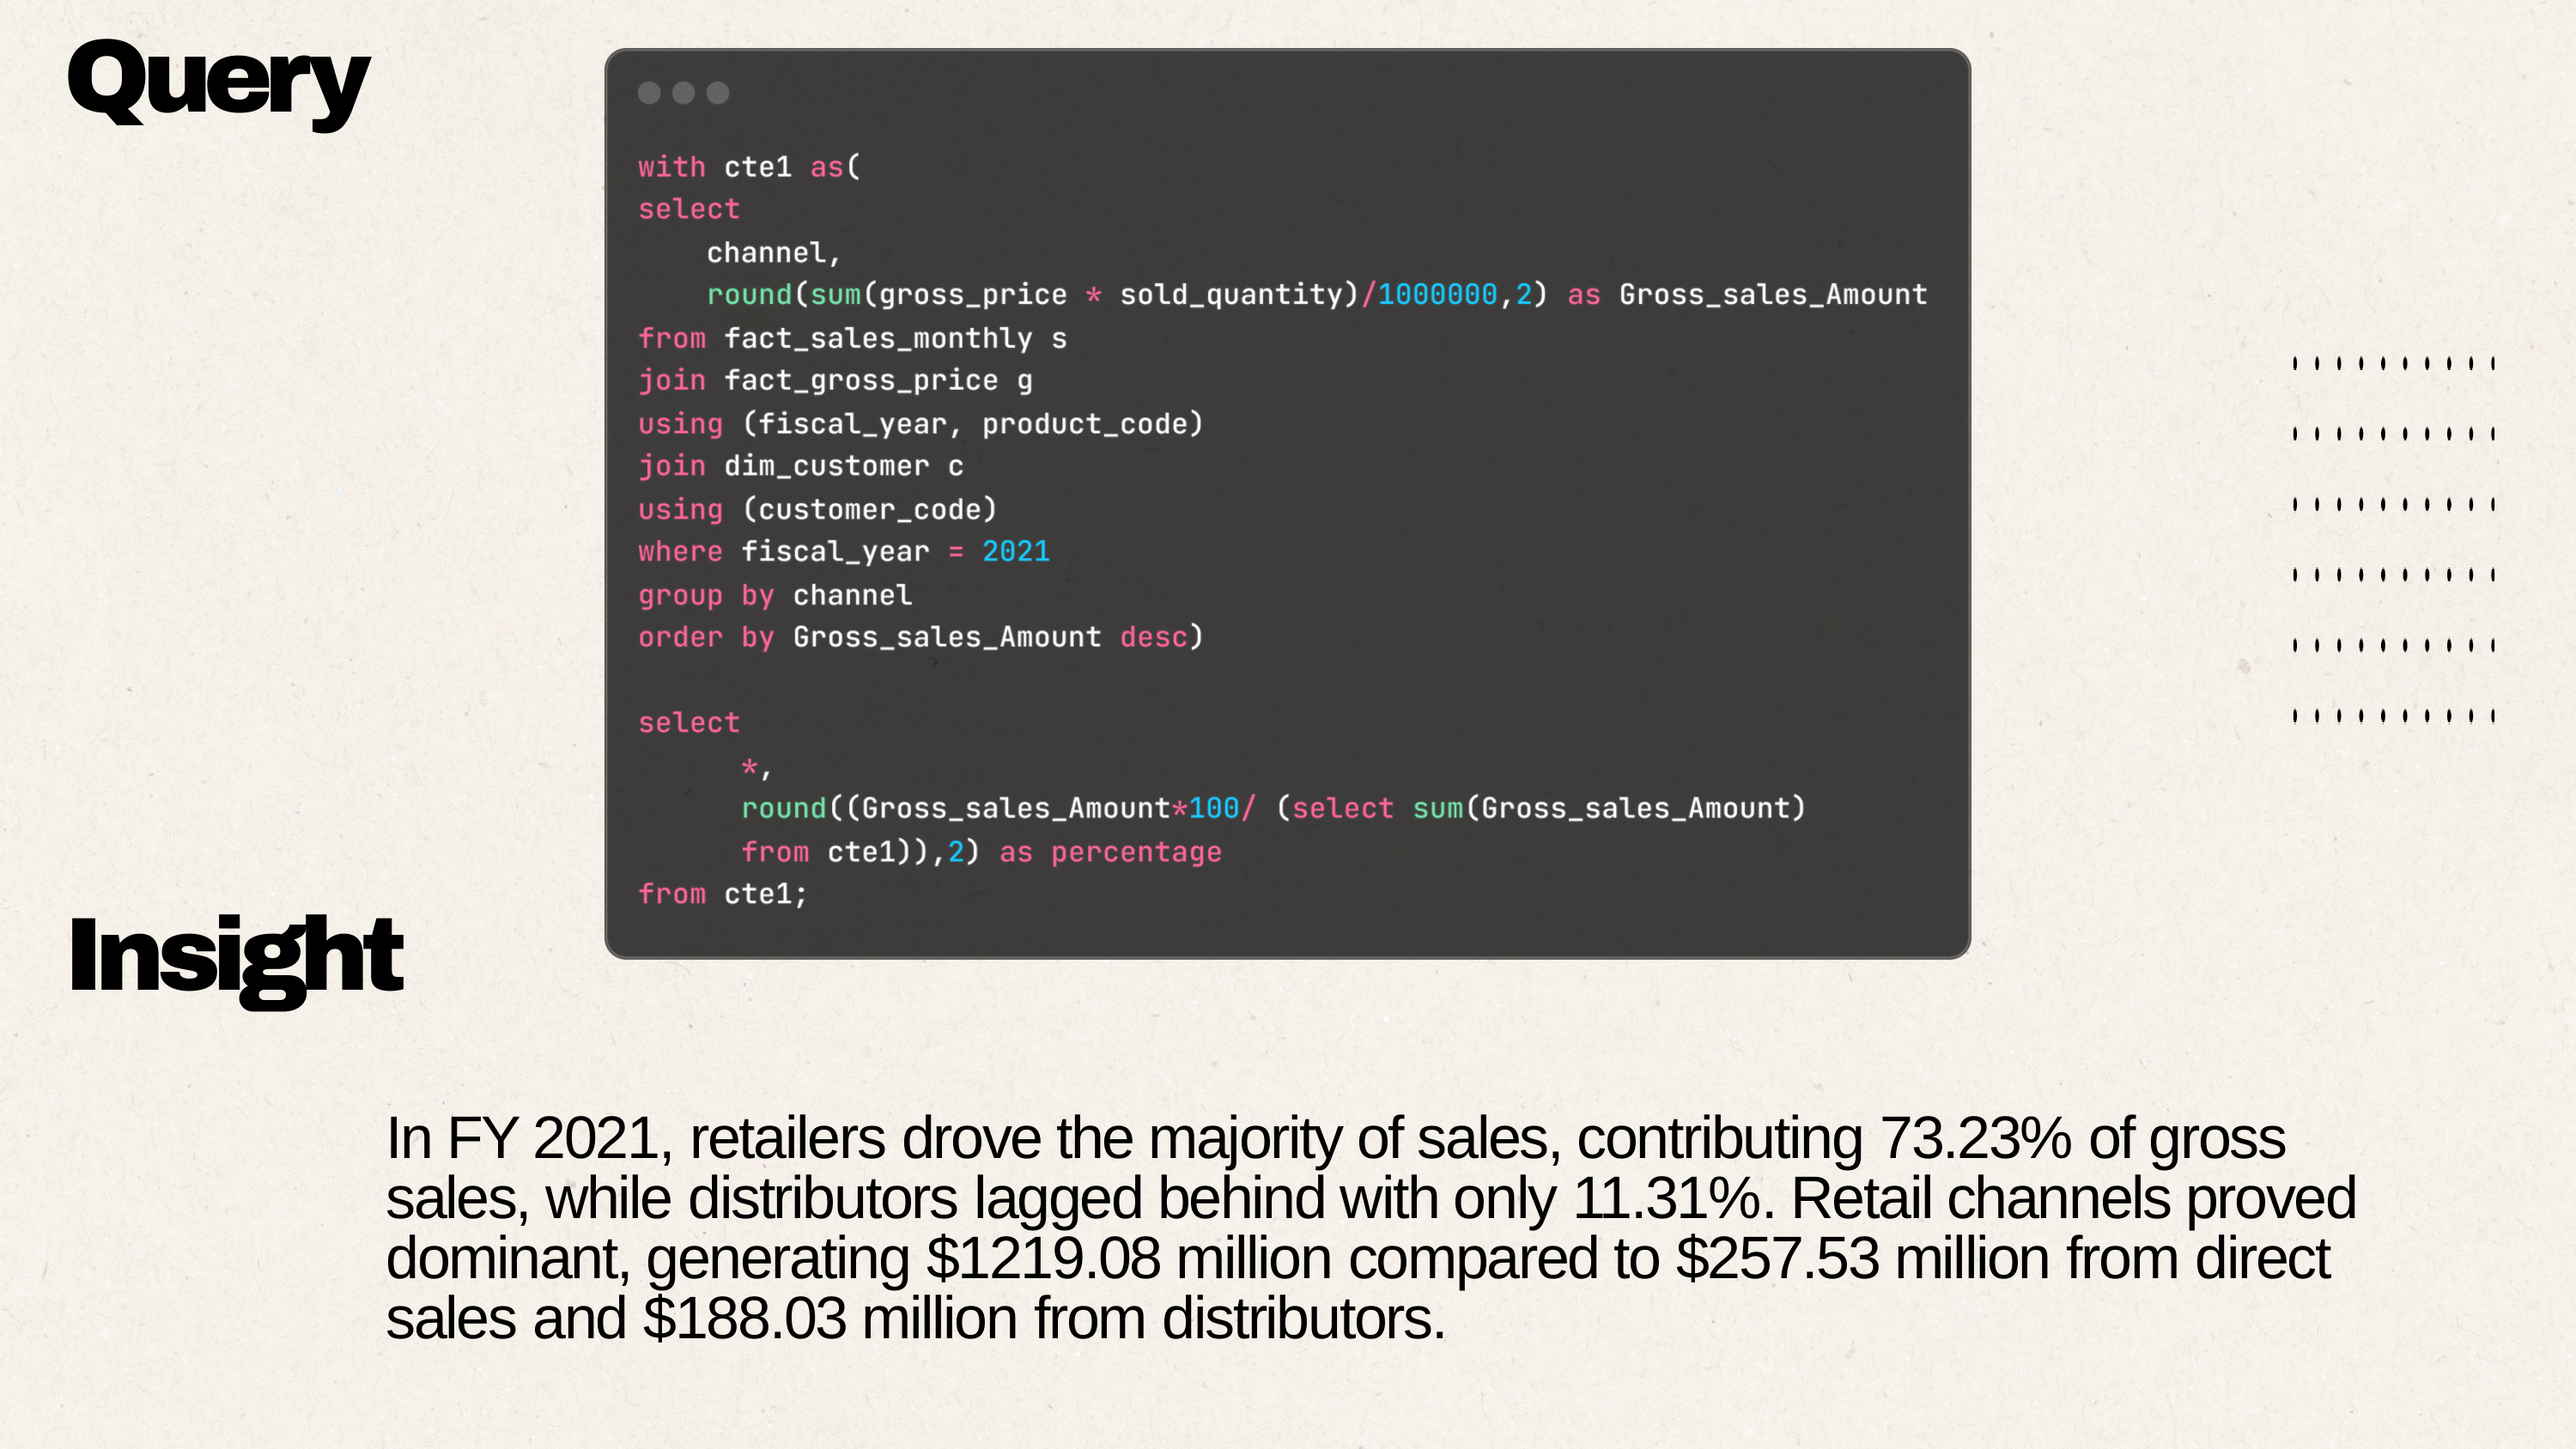

Query

Insight
In FY 2021, retailers drove the majority of sales, contributing 73.23% of gross sales, while distributors lagged behind with only 11.31%. Retail channels proved dominant, generating $1219.08 million compared to $257.53 million from direct sales and $188.03 million from distributors.